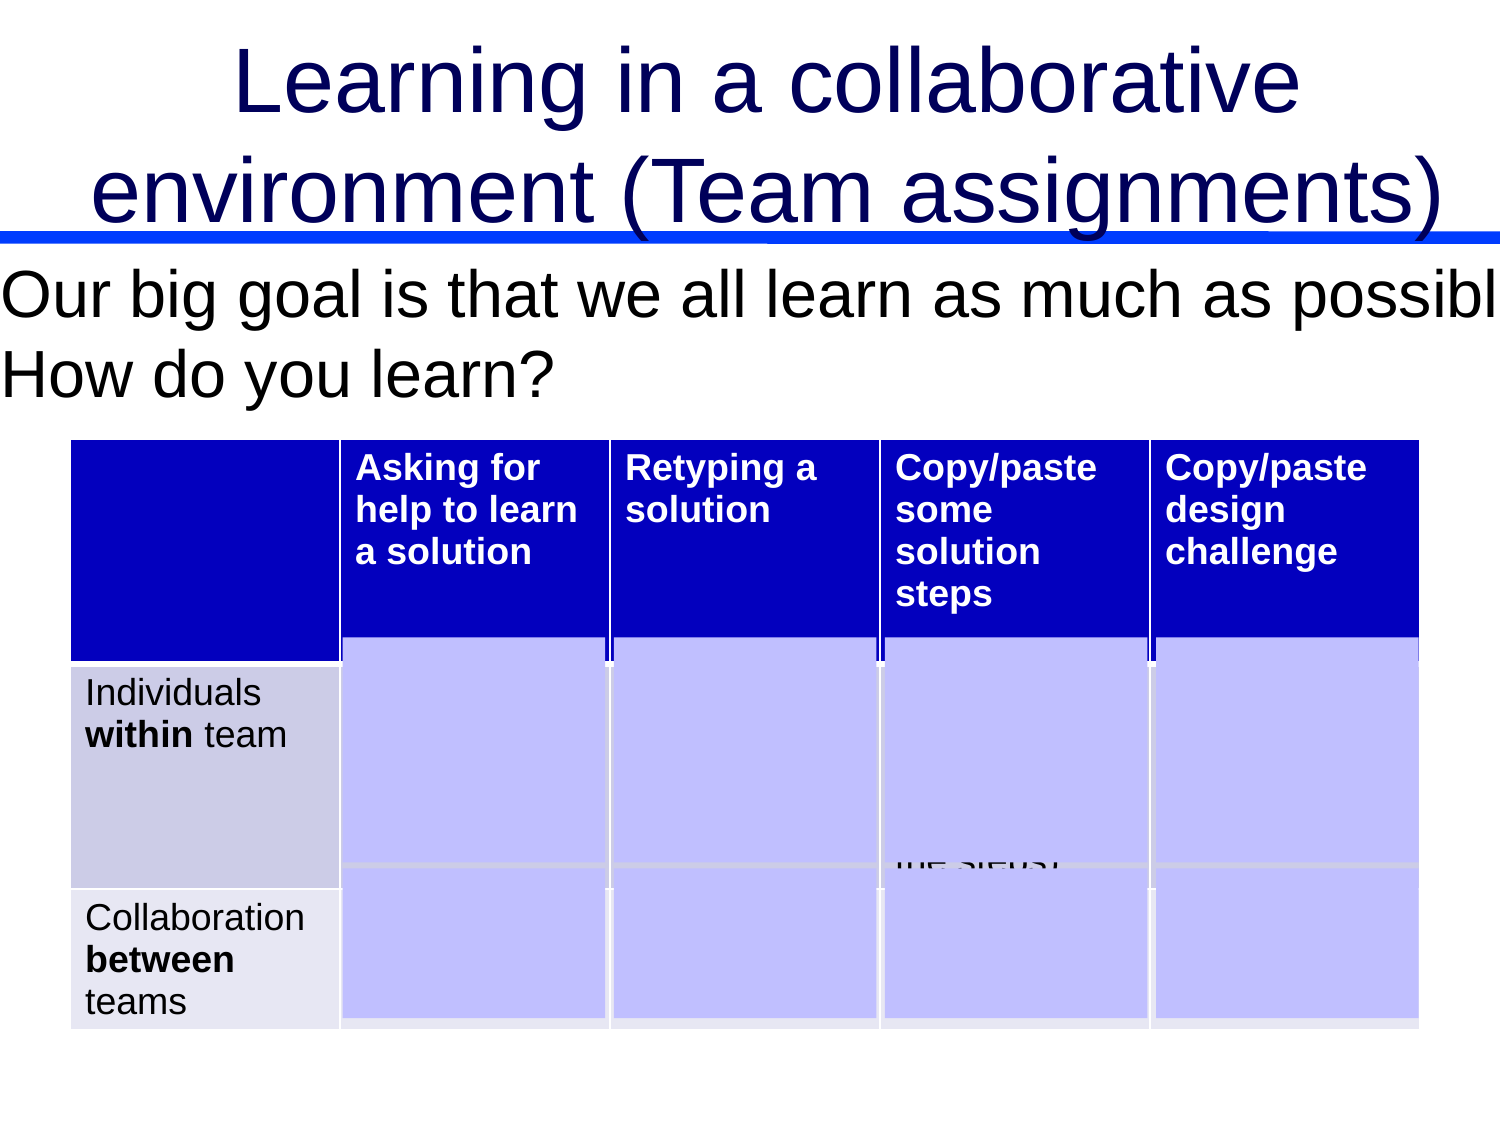

# Learning in a collaborative environment (Team assignments)
Our big goal is that we all learn as much as possible
How do you learn?
|  | Asking for help to learn a solution | Retyping a solution | Copy/paste some solution steps | Copy/paste design challenge |
| --- | --- | --- | --- | --- |
| Individuals within team | Excellent | Okay (but better to learn the solution strategy) | Okay (with the goal of all members understanding the steps) | Not applicable |
| Collaboration between teams | Excellent | No | No | No |